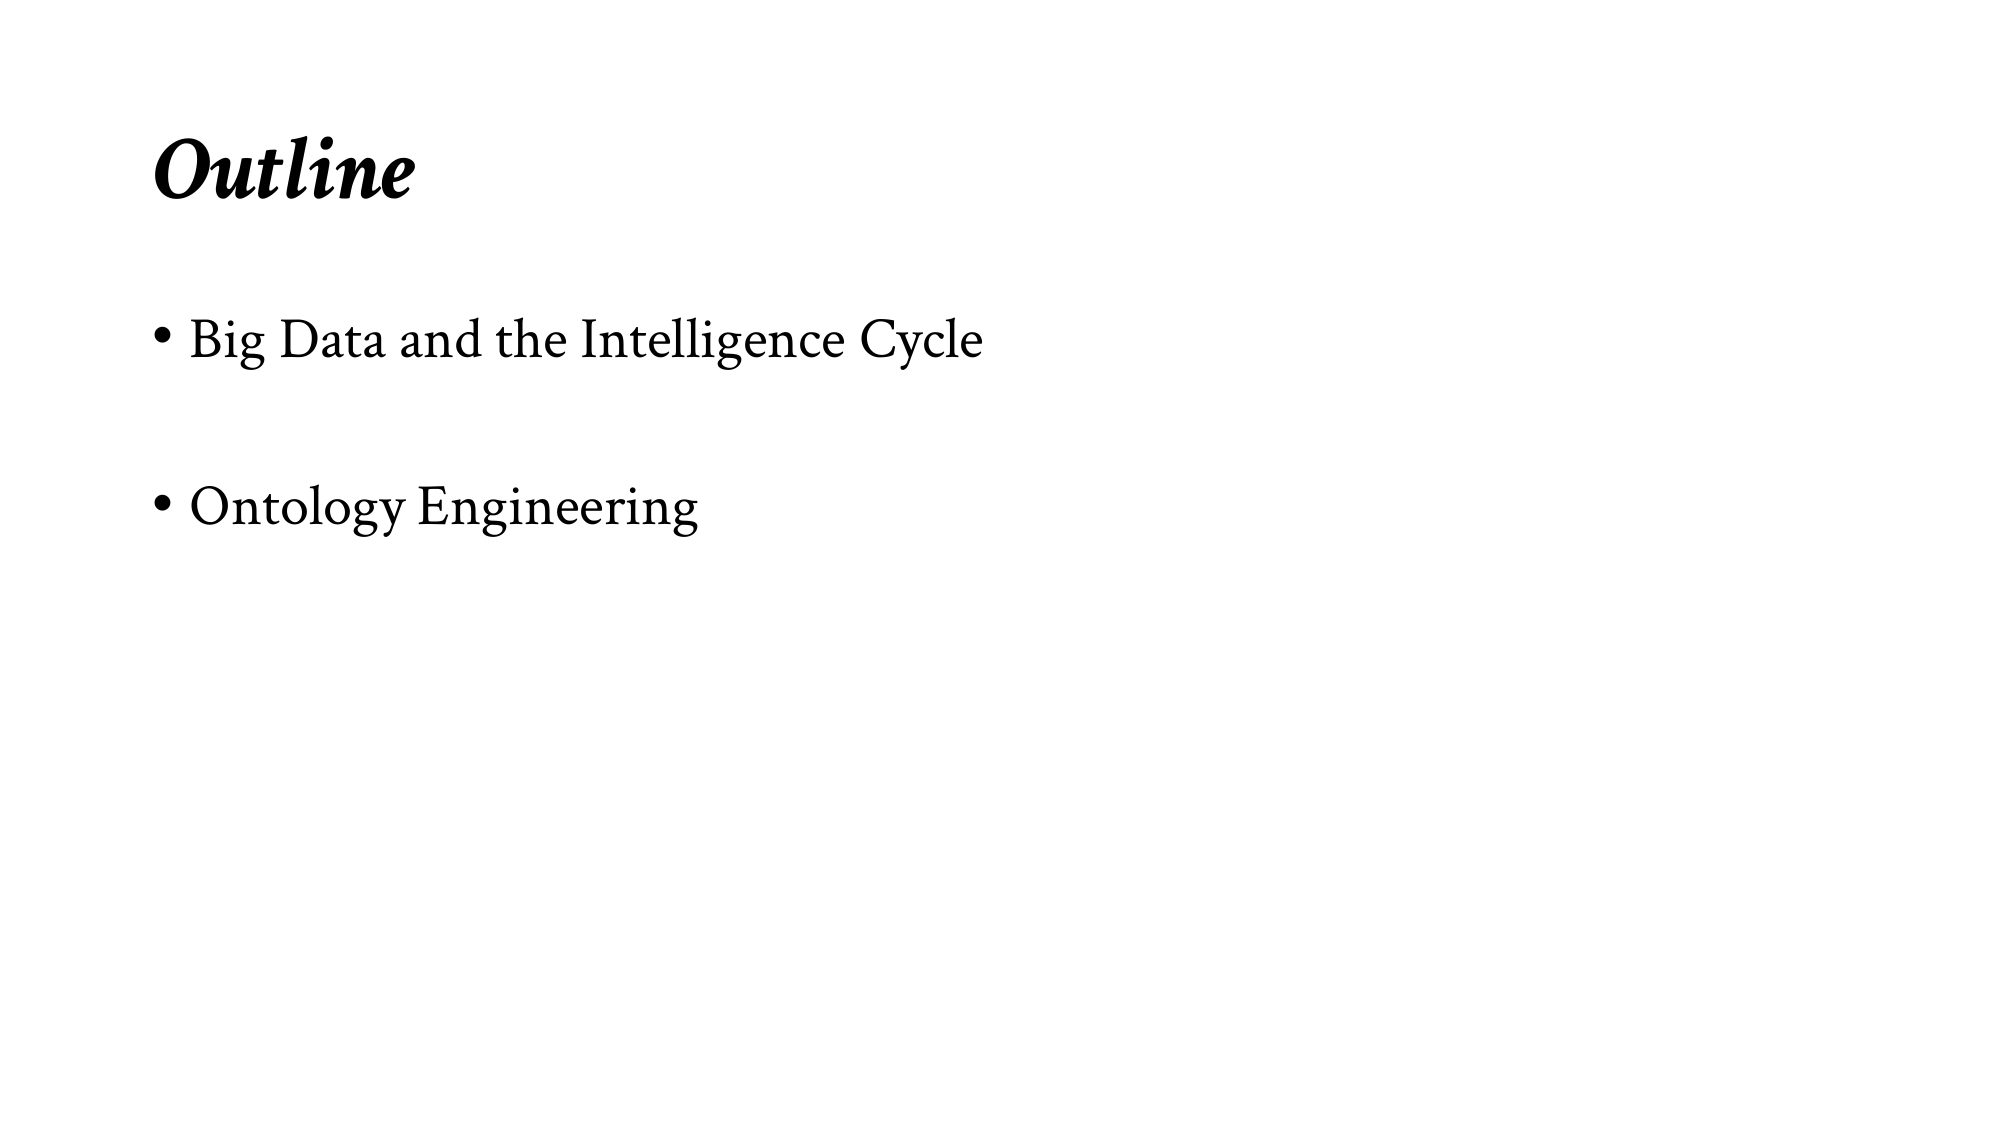

# Outline
Big Data and the Intelligence Cycle

Ontology Engineering